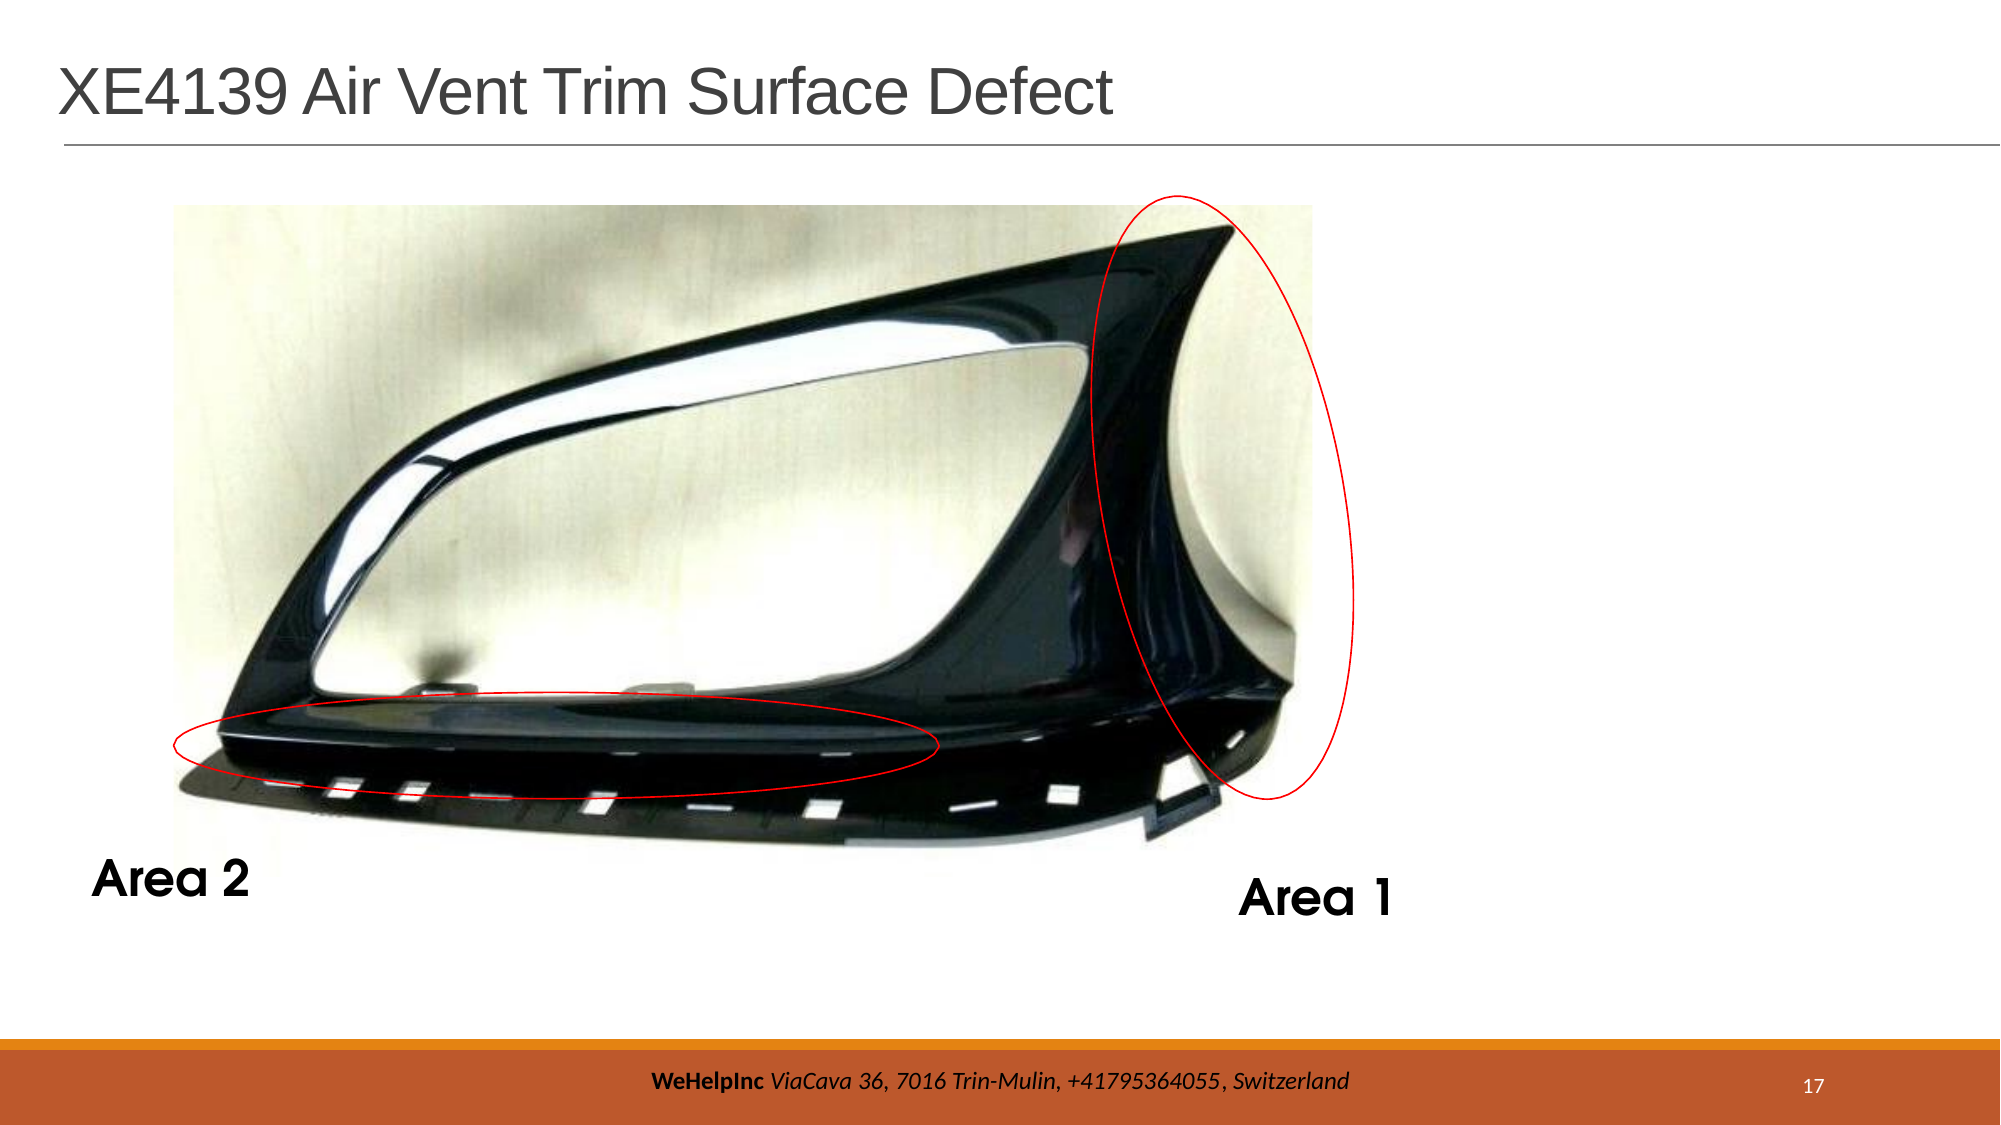

# XE4139 Air Vent Trim Surface Defect

Area 2
Area 1
17